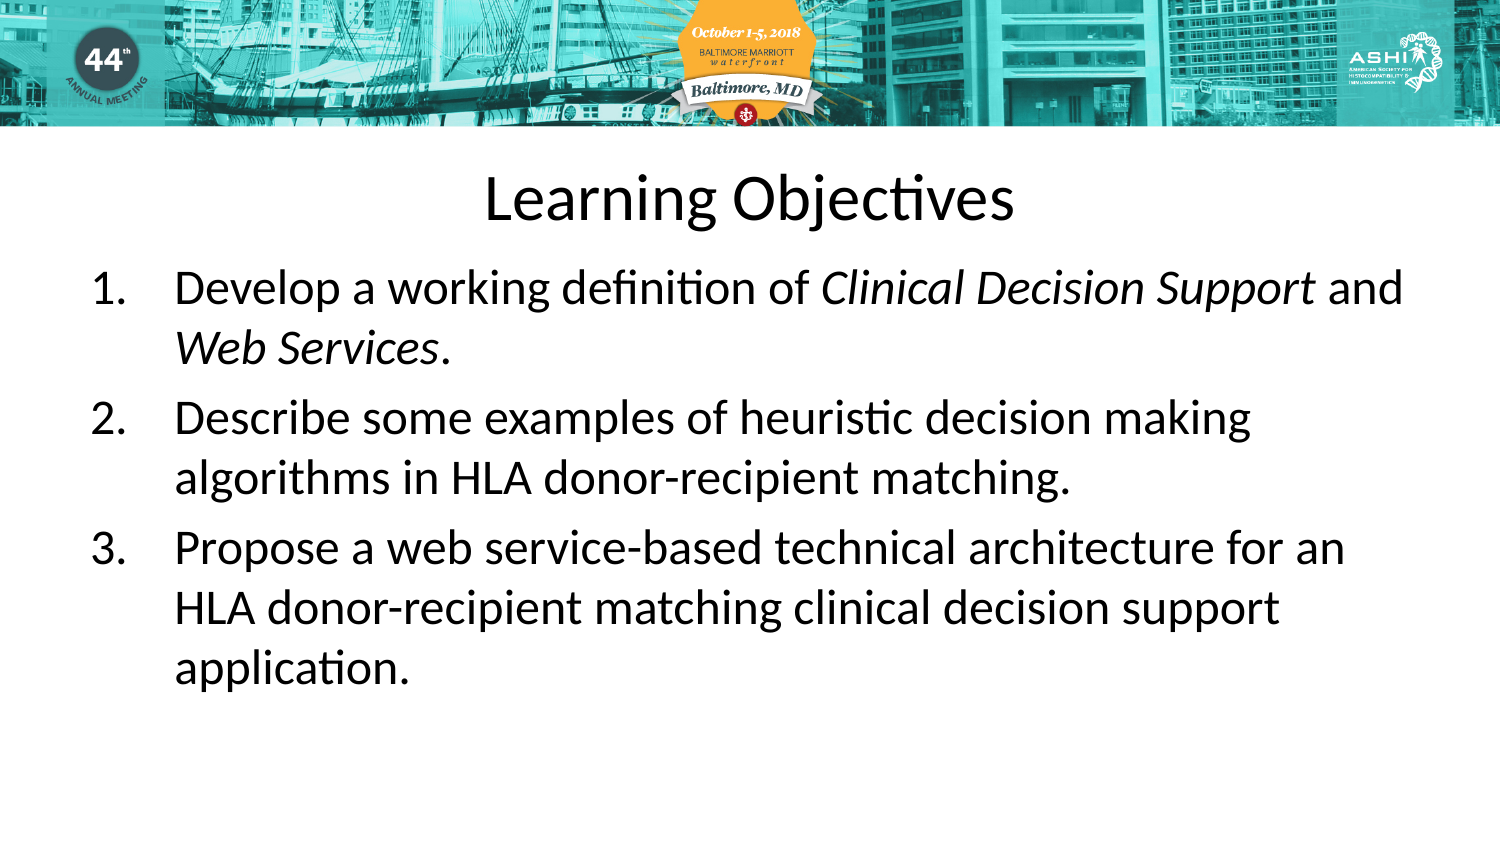

Learning Objectives
Develop a working definition of Clinical Decision Support and Web Services.
Describe some examples of heuristic decision making algorithms in HLA donor-recipient matching.
Propose a web service-based technical architecture for an HLA donor-recipient matching clinical decision support application.